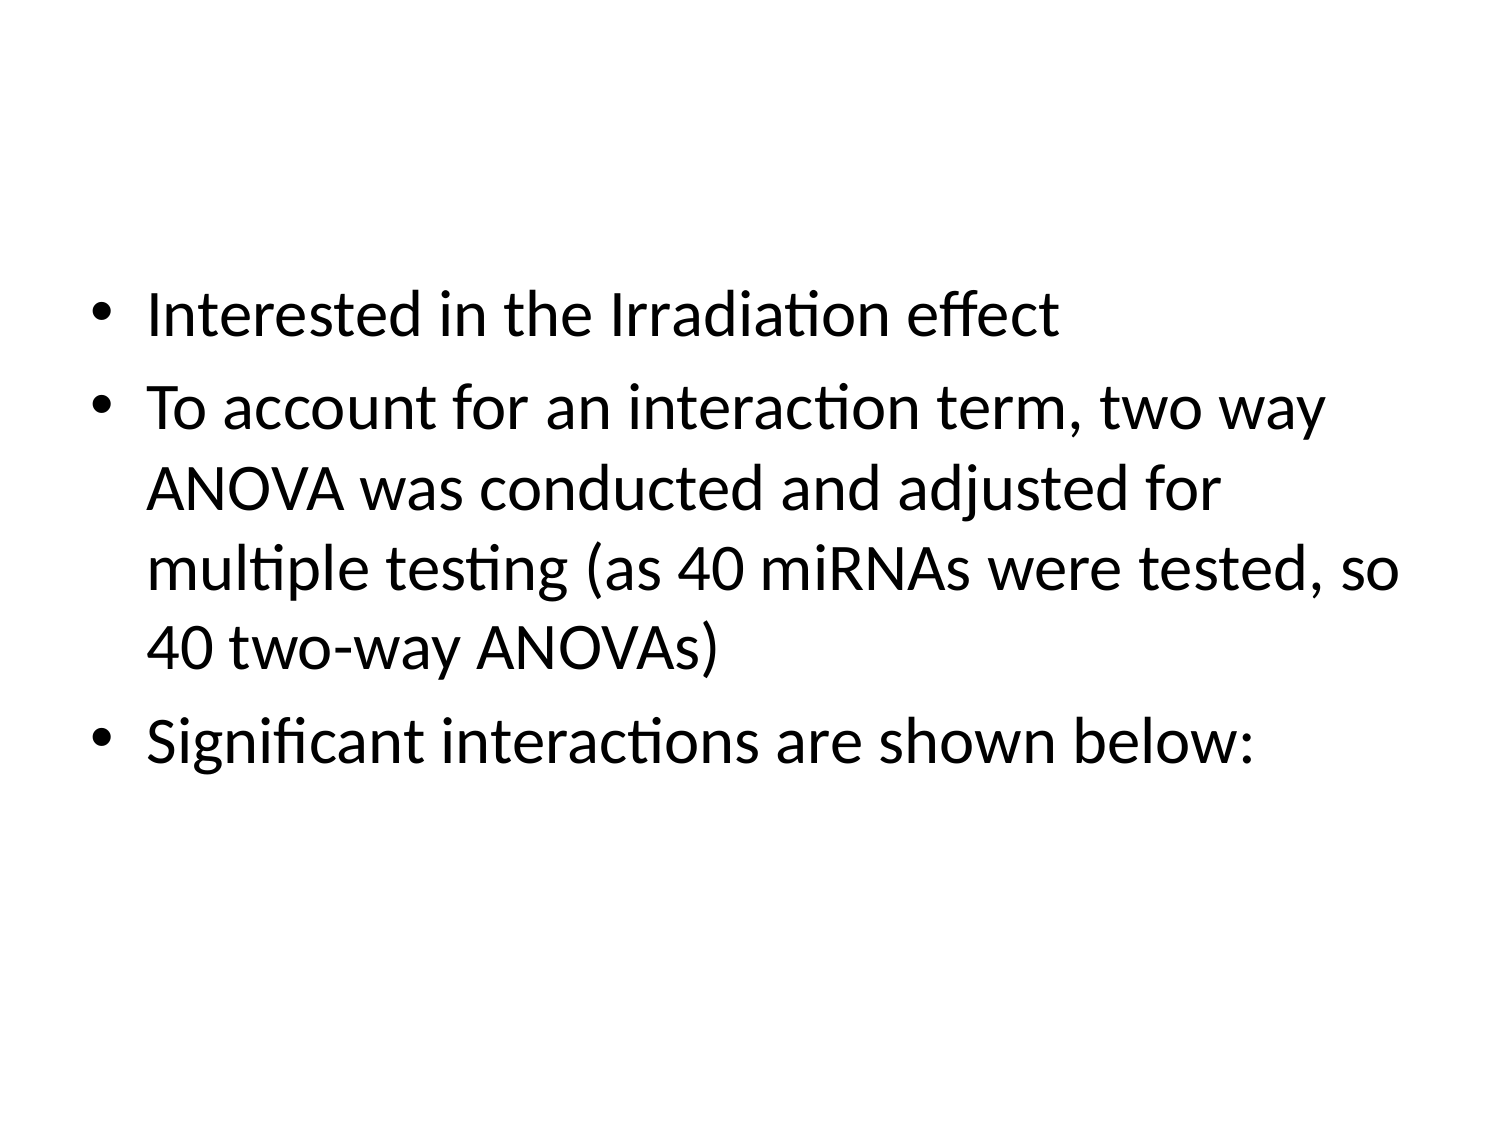

#
Interested in the Irradiation effect
To account for an interaction term, two way ANOVA was conducted and adjusted for multiple testing (as 40 miRNAs were tested, so 40 two-way ANOVAs)
Significant interactions are shown below: